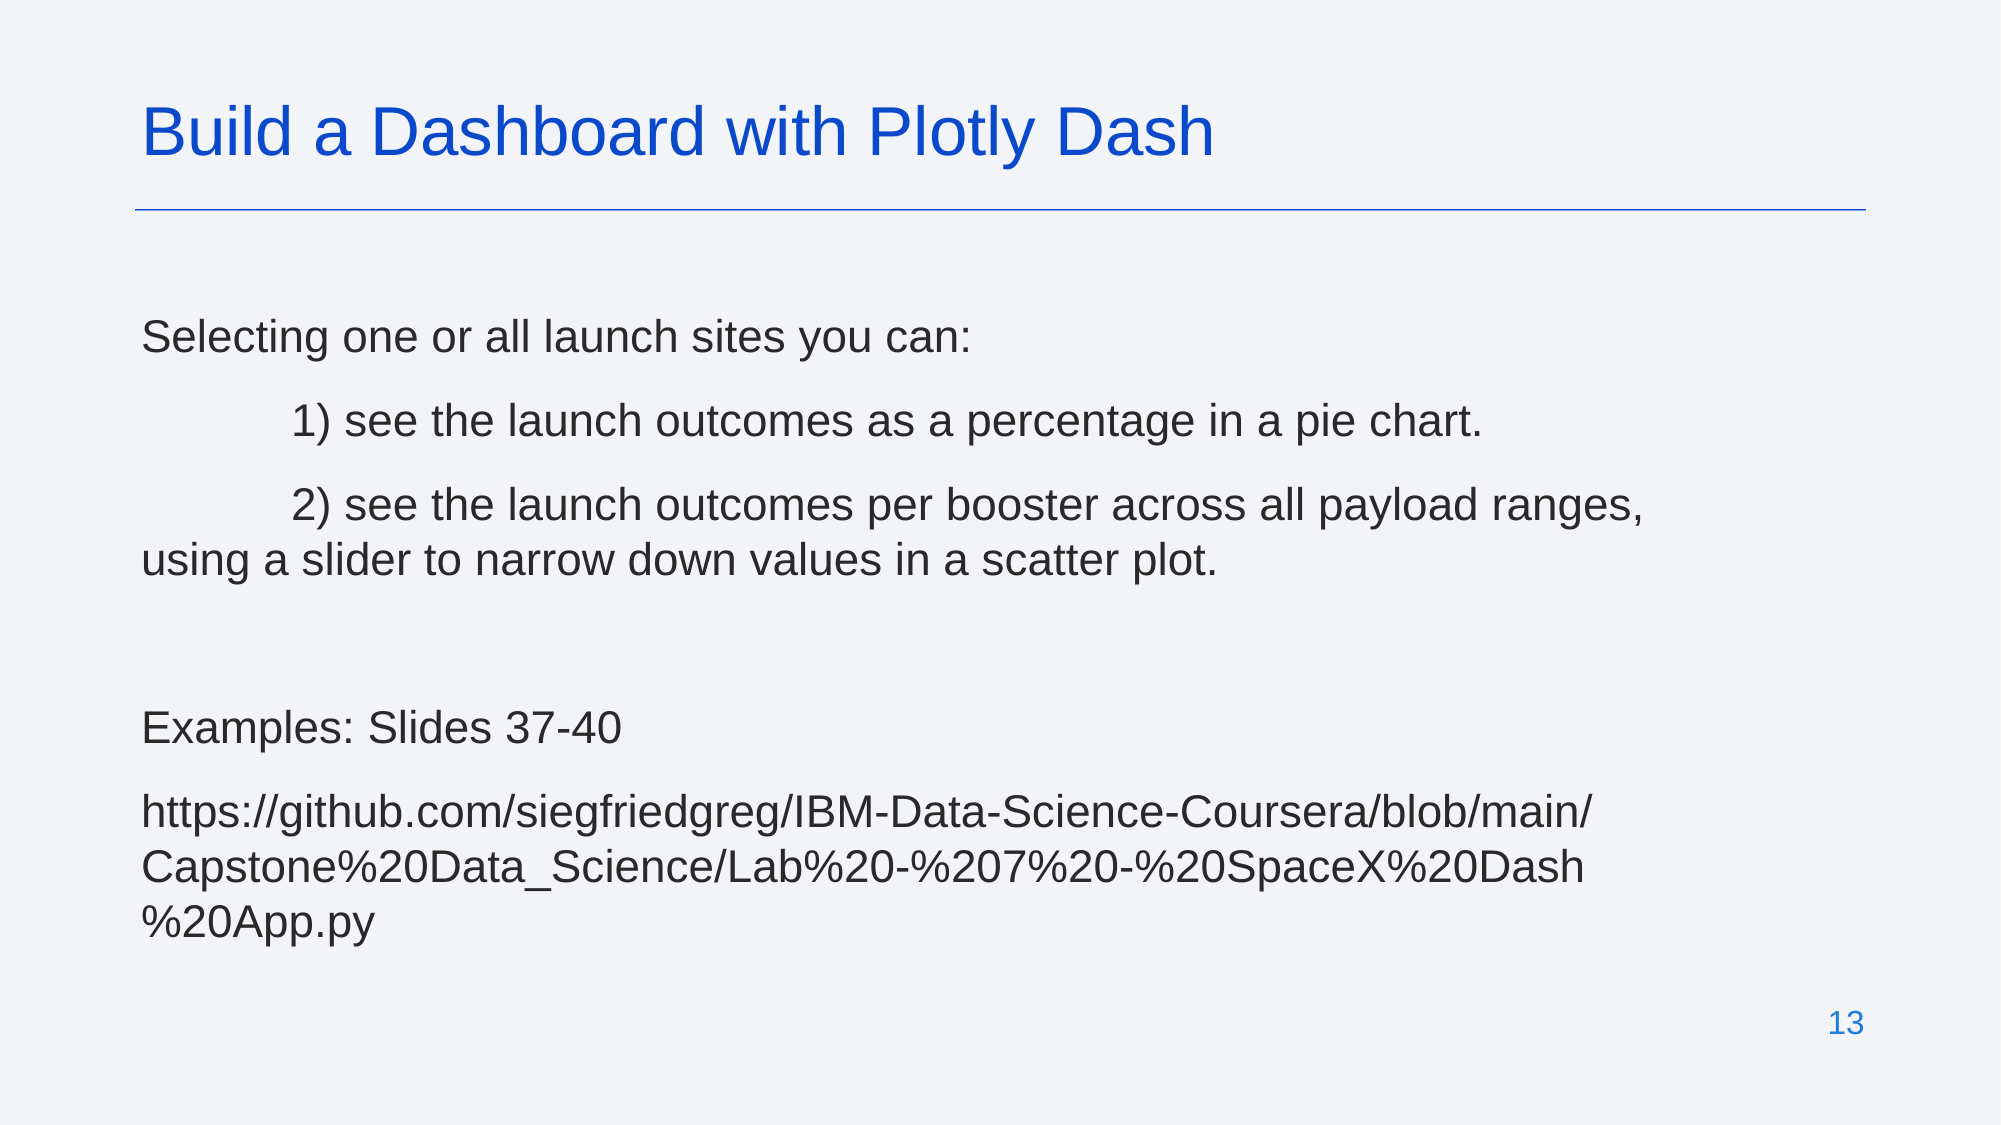

Build a Dashboard with Plotly Dash
Selecting one or all launch sites you can:
	1) see the launch outcomes as a percentage in a pie chart.
	2) see the launch outcomes per booster across all payload ranges, using a slider to narrow down values in a scatter plot.

Examples: Slides 37-40
https://github.com/siegfriedgreg/IBM-Data-Science-Coursera/blob/main/Capstone%20Data_Science/Lab%20-%207%20-%20SpaceX%20Dash%20App.py

13